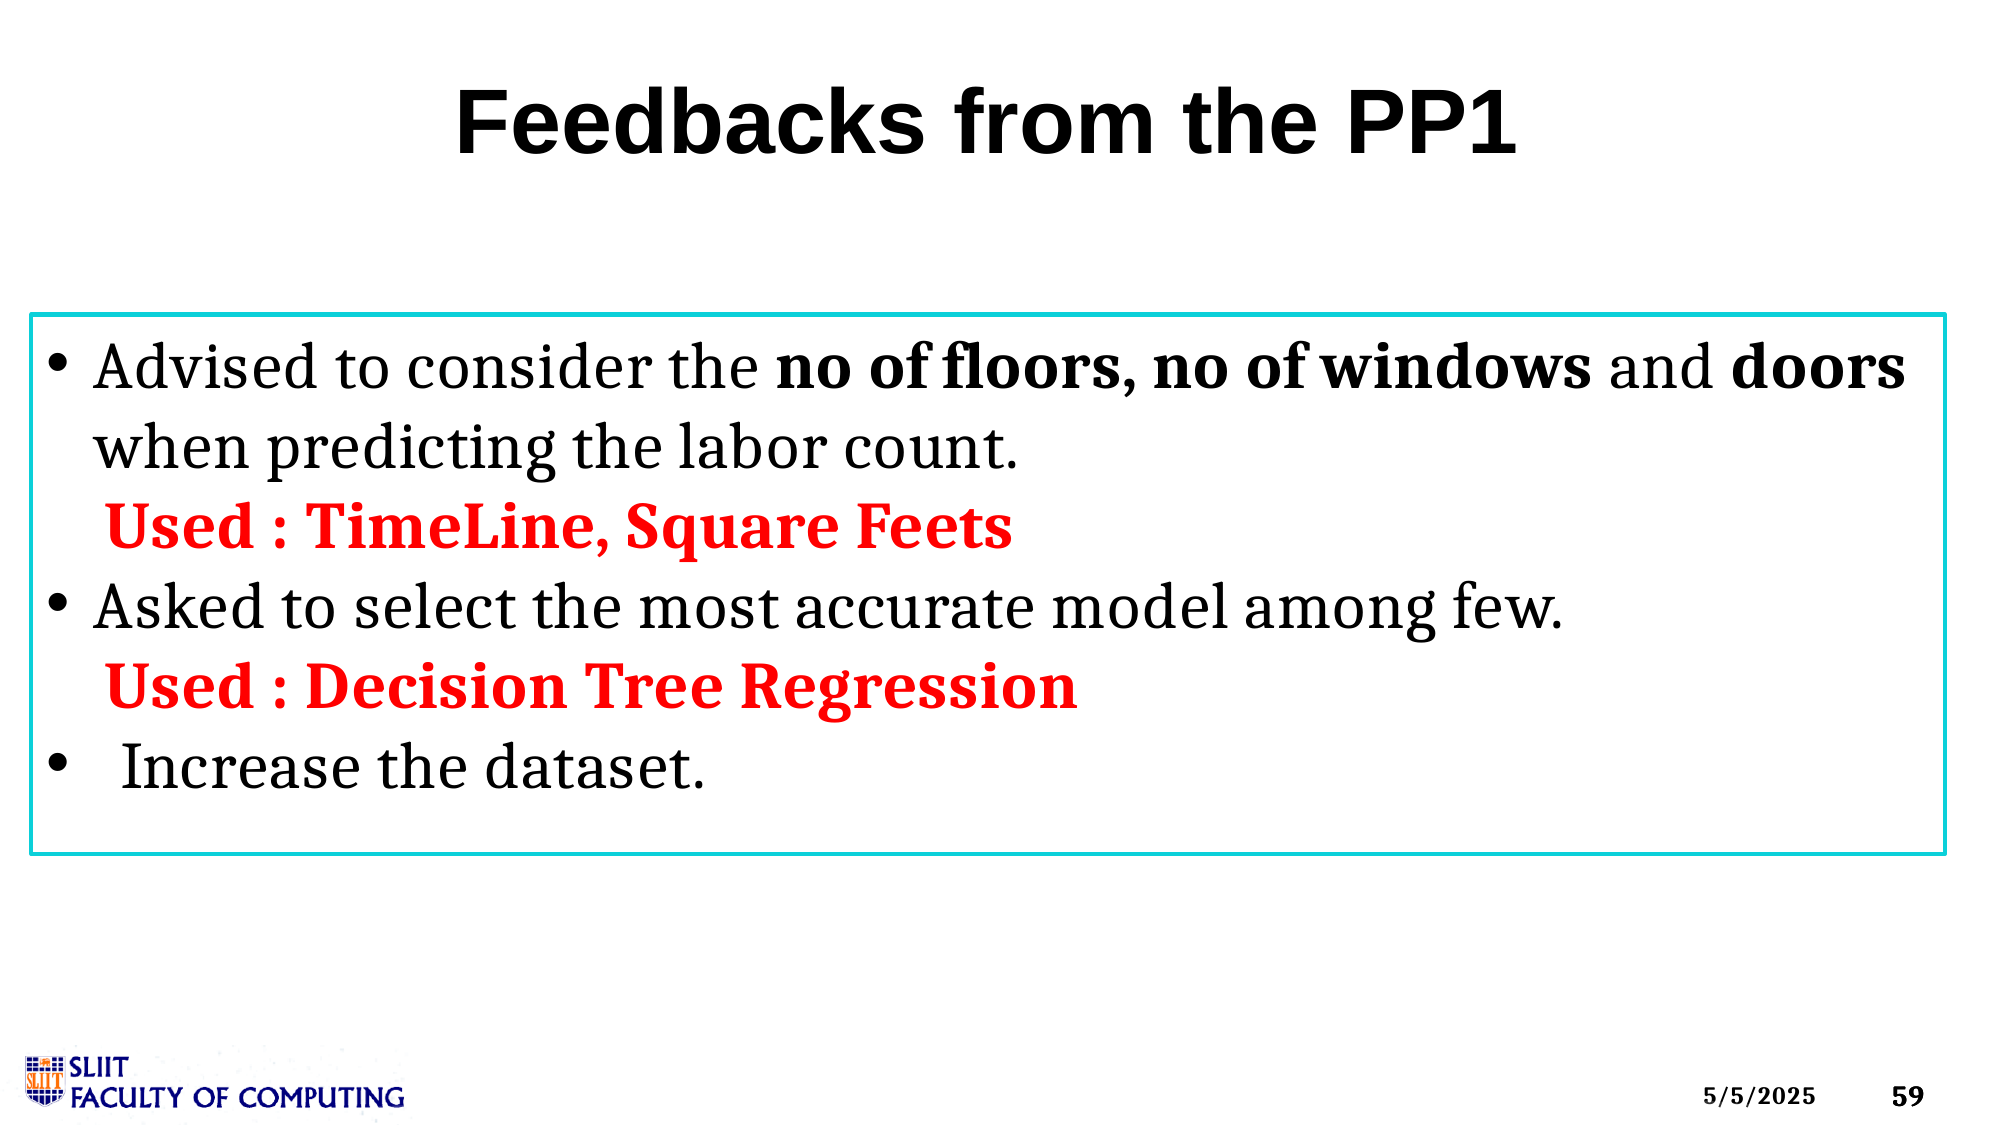

Feedbacks from the PP1
Advised to consider the no of floors, no of windows and doors when predicting the labor count.
    Used : TimeLine, Square Feets
Asked to select the most accurate model among few.
    Used : Decision Tree Regression
Increase the dataset.